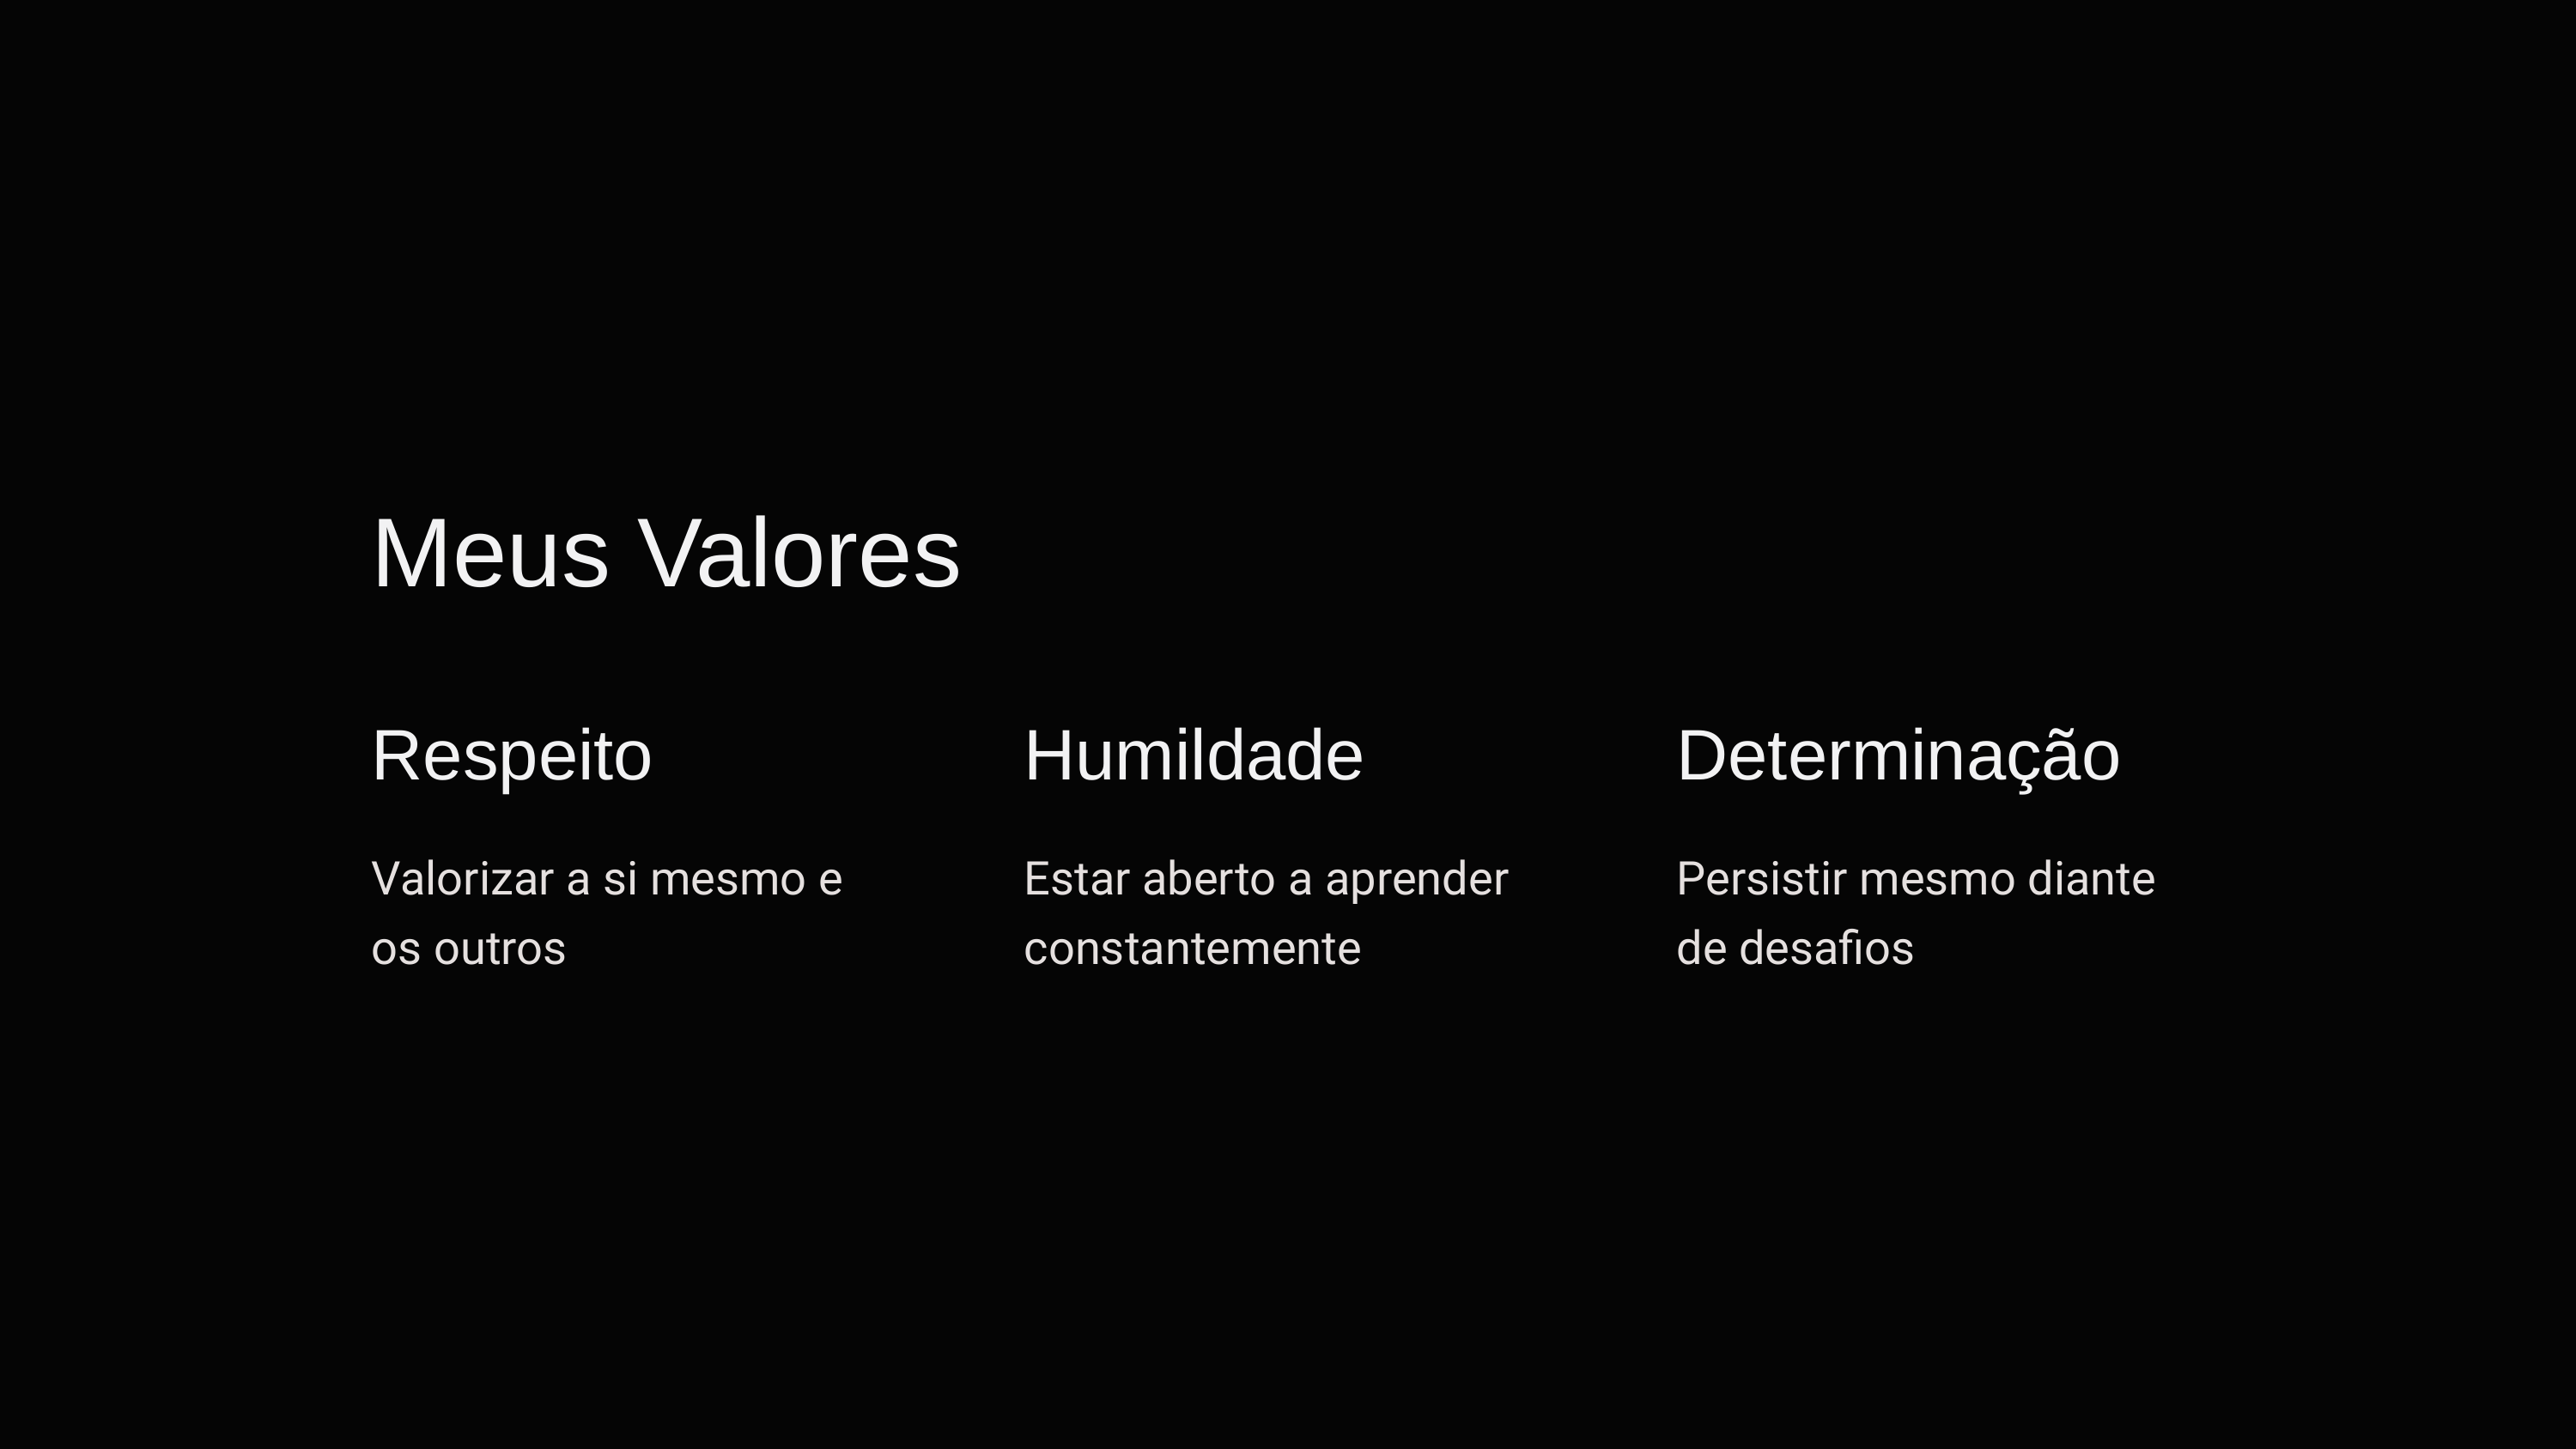

Meus Valores
Respeito
Humildade
Determinação
Valorizar a si mesmo e os outros
Estar aberto a aprender constantemente
Persistir mesmo diante de desafios